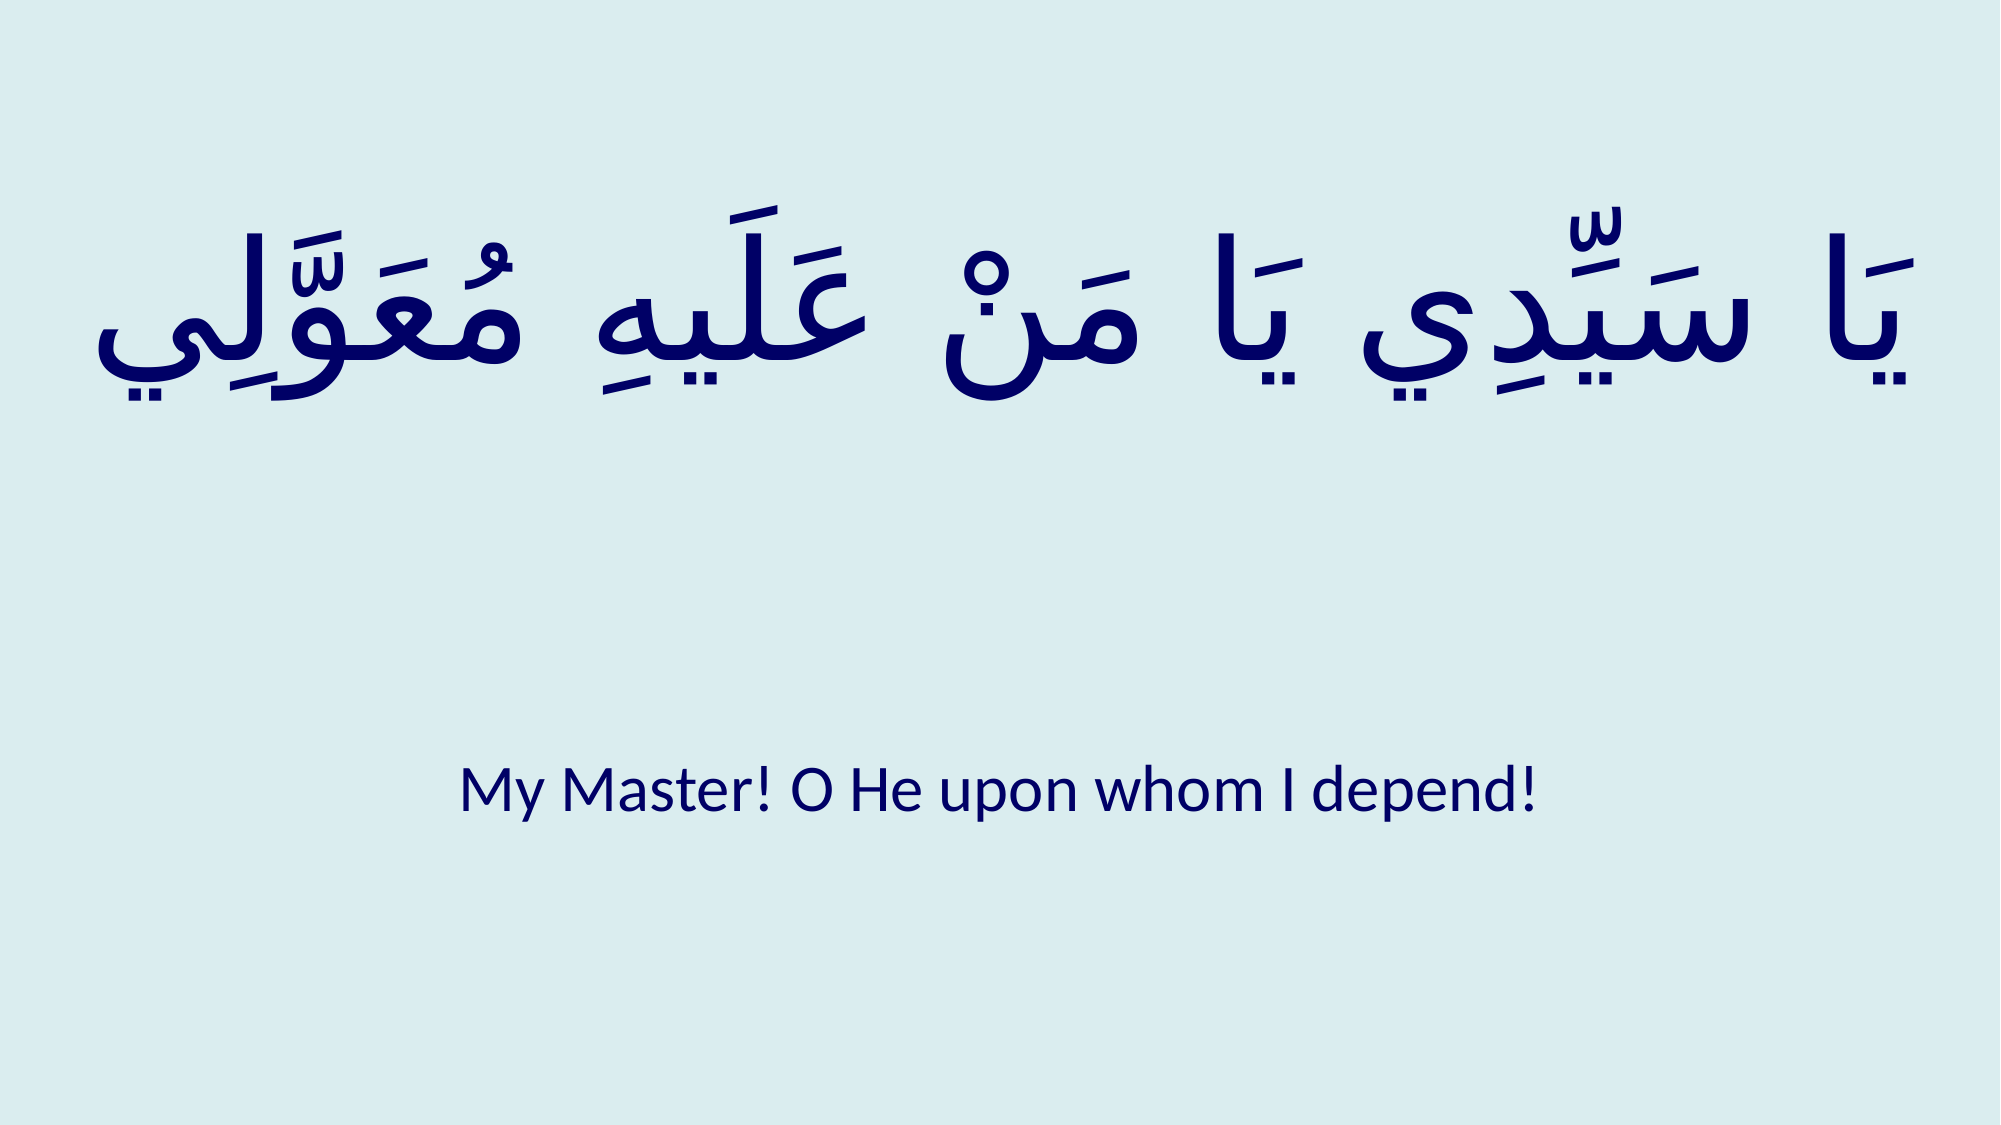

# یَا سَیِّدِي یَا مَنْ عَلَیهِ مُعَوَّلِي
My Master! O He upon whom I depend!